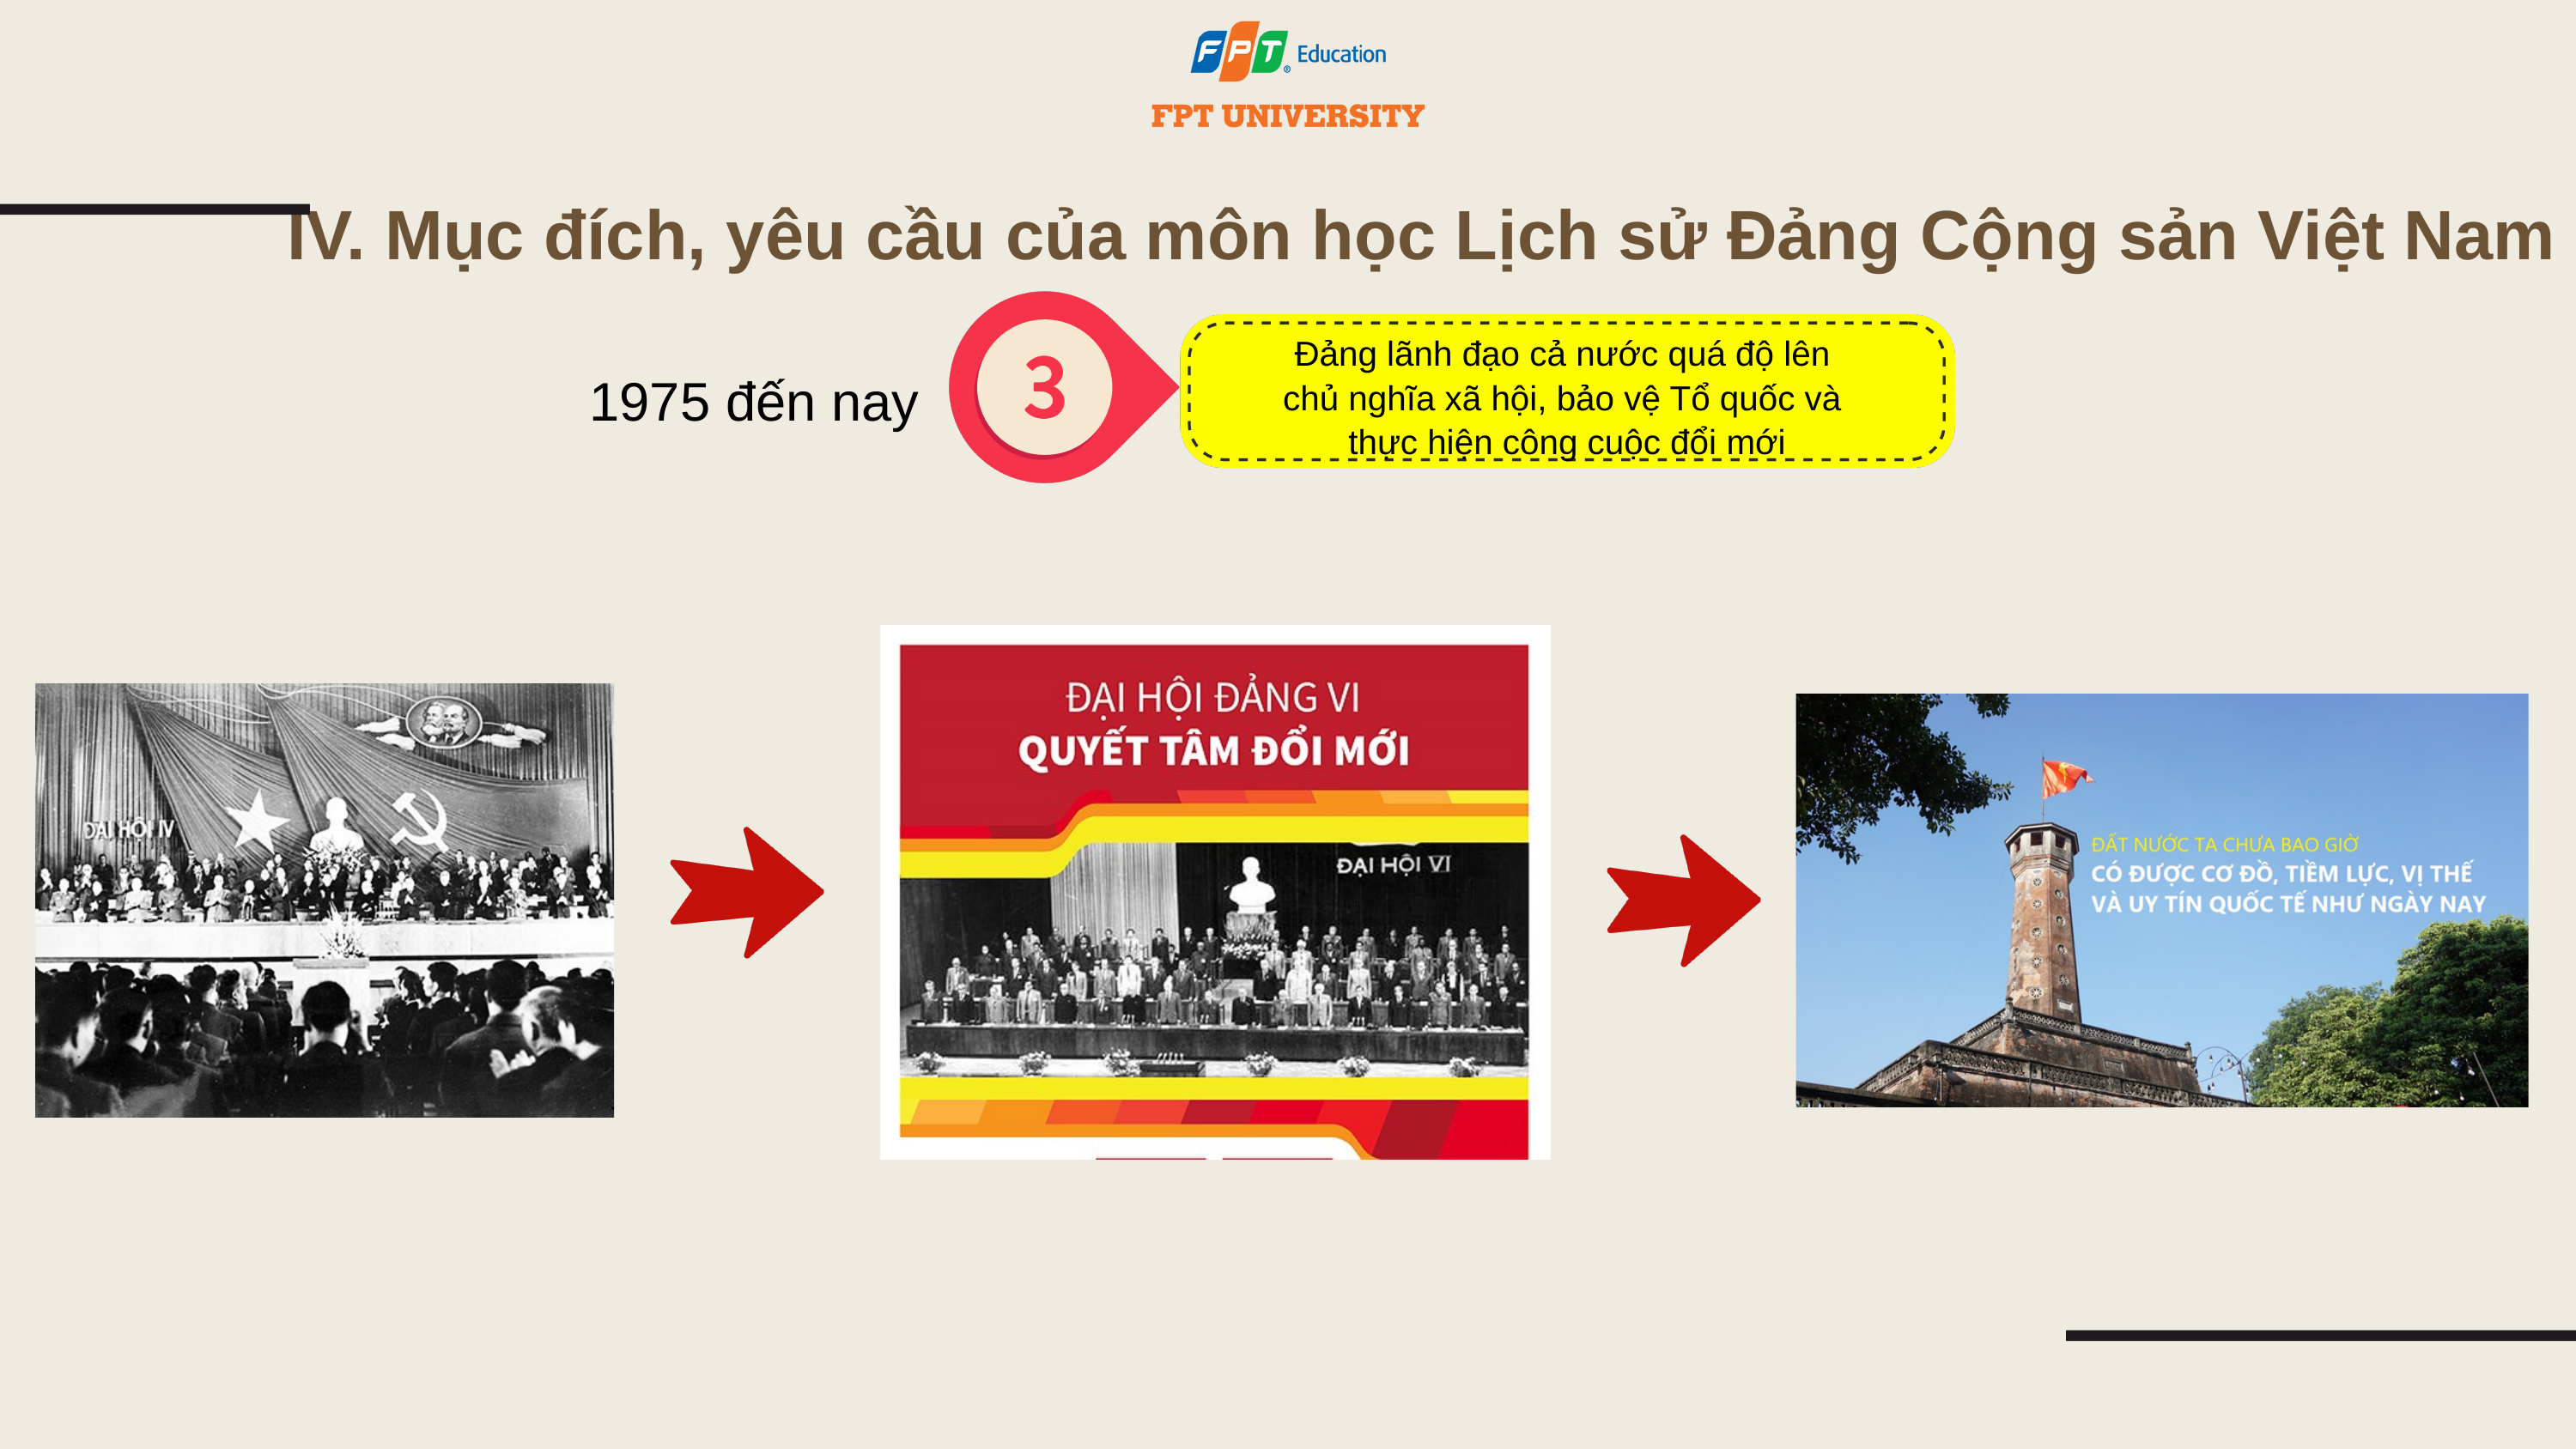

IV. Mục đích, yêu cầu của môn học Lịch sử Đảng Cộng sản Việt Nam

Đảng lãnh đạo cả nước quá độ lên
chủ nghĩa xã hội, bảo vệ Tổ quốc và
thực hiện công cuộc đổi mới
1975 đến nay